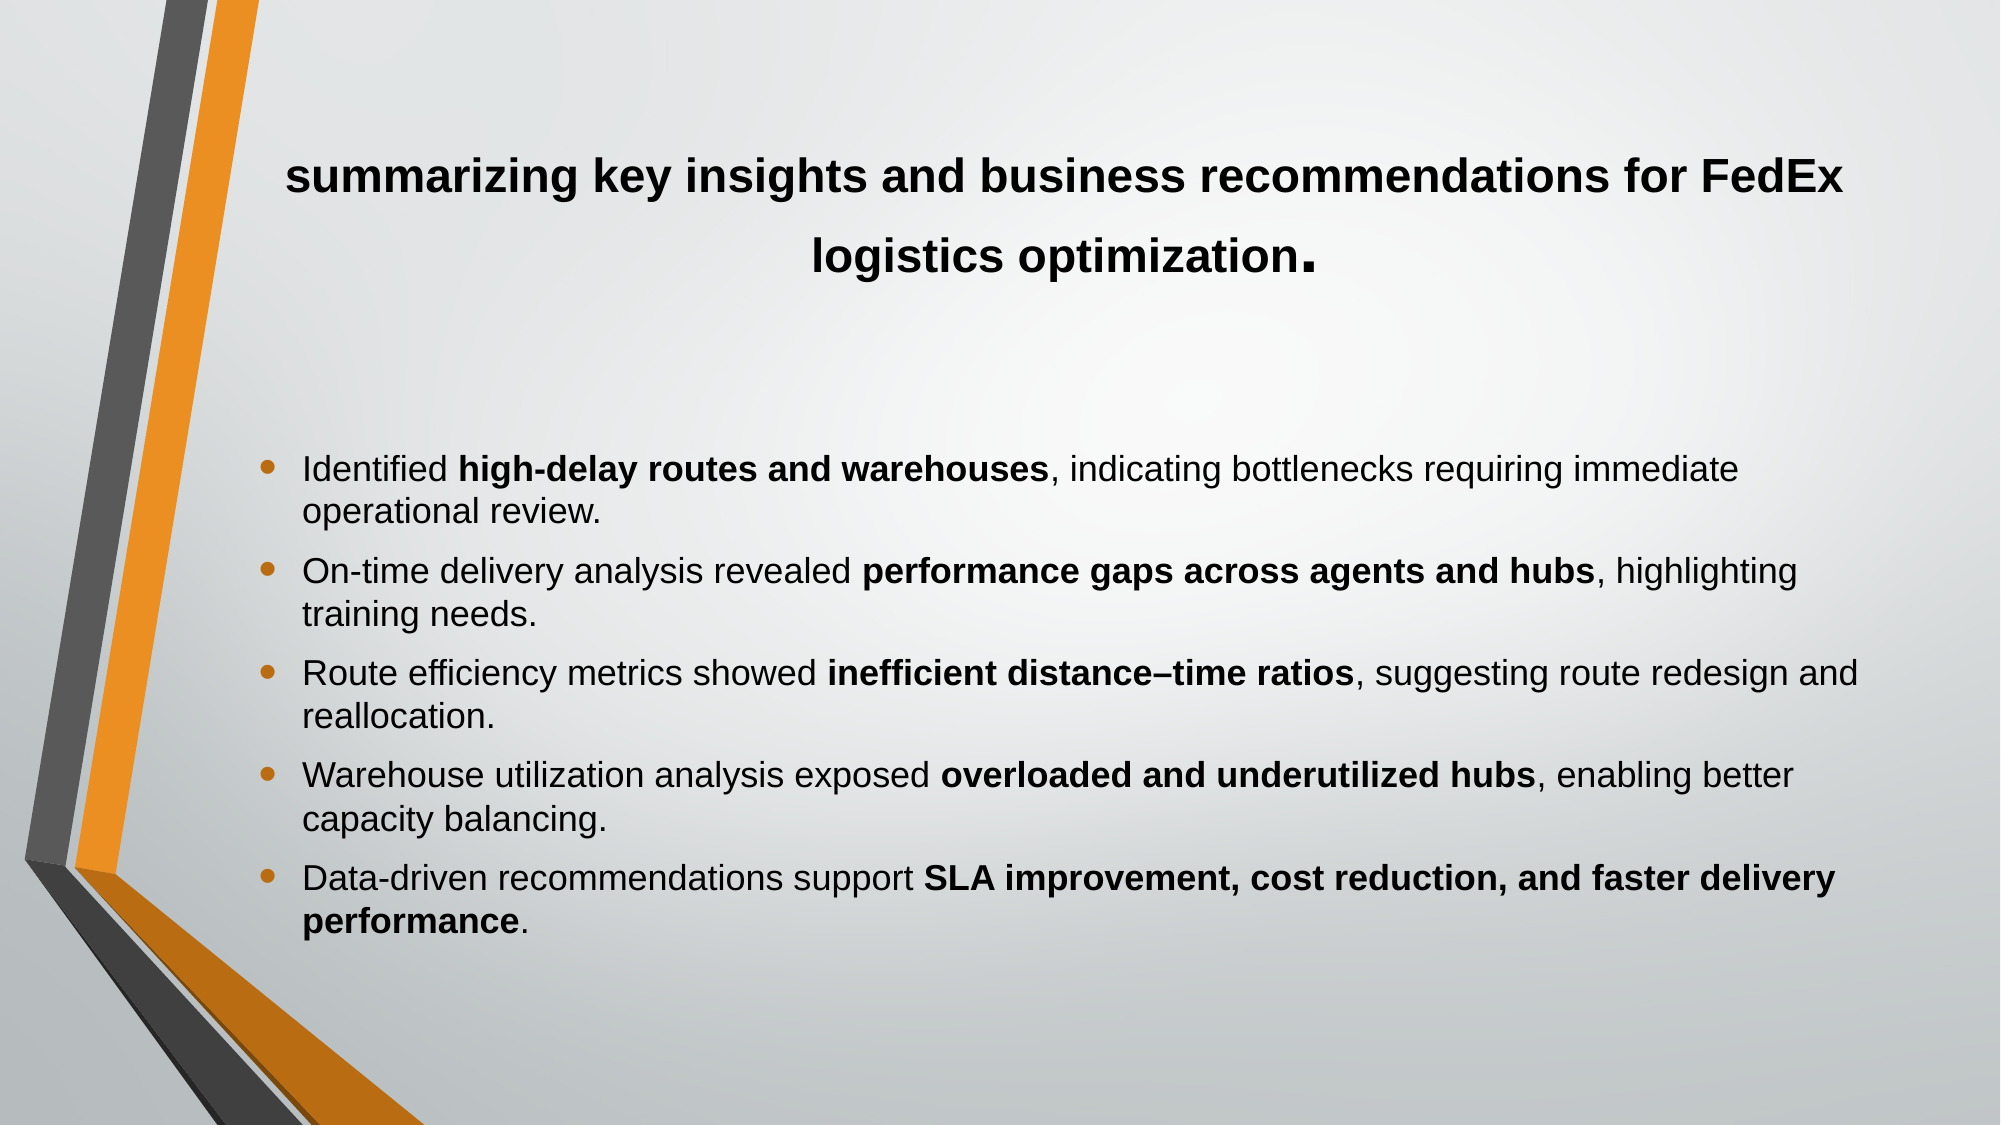

# summarizing key insights and business recommendations for FedEx logistics optimization.
Identified high-delay routes and warehouses, indicating bottlenecks requiring immediate operational review.
On-time delivery analysis revealed performance gaps across agents and hubs, highlighting training needs.
Route efficiency metrics showed inefficient distance–time ratios, suggesting route redesign and reallocation.
Warehouse utilization analysis exposed overloaded and underutilized hubs, enabling better capacity balancing.
Data-driven recommendations support SLA improvement, cost reduction, and faster delivery performance.